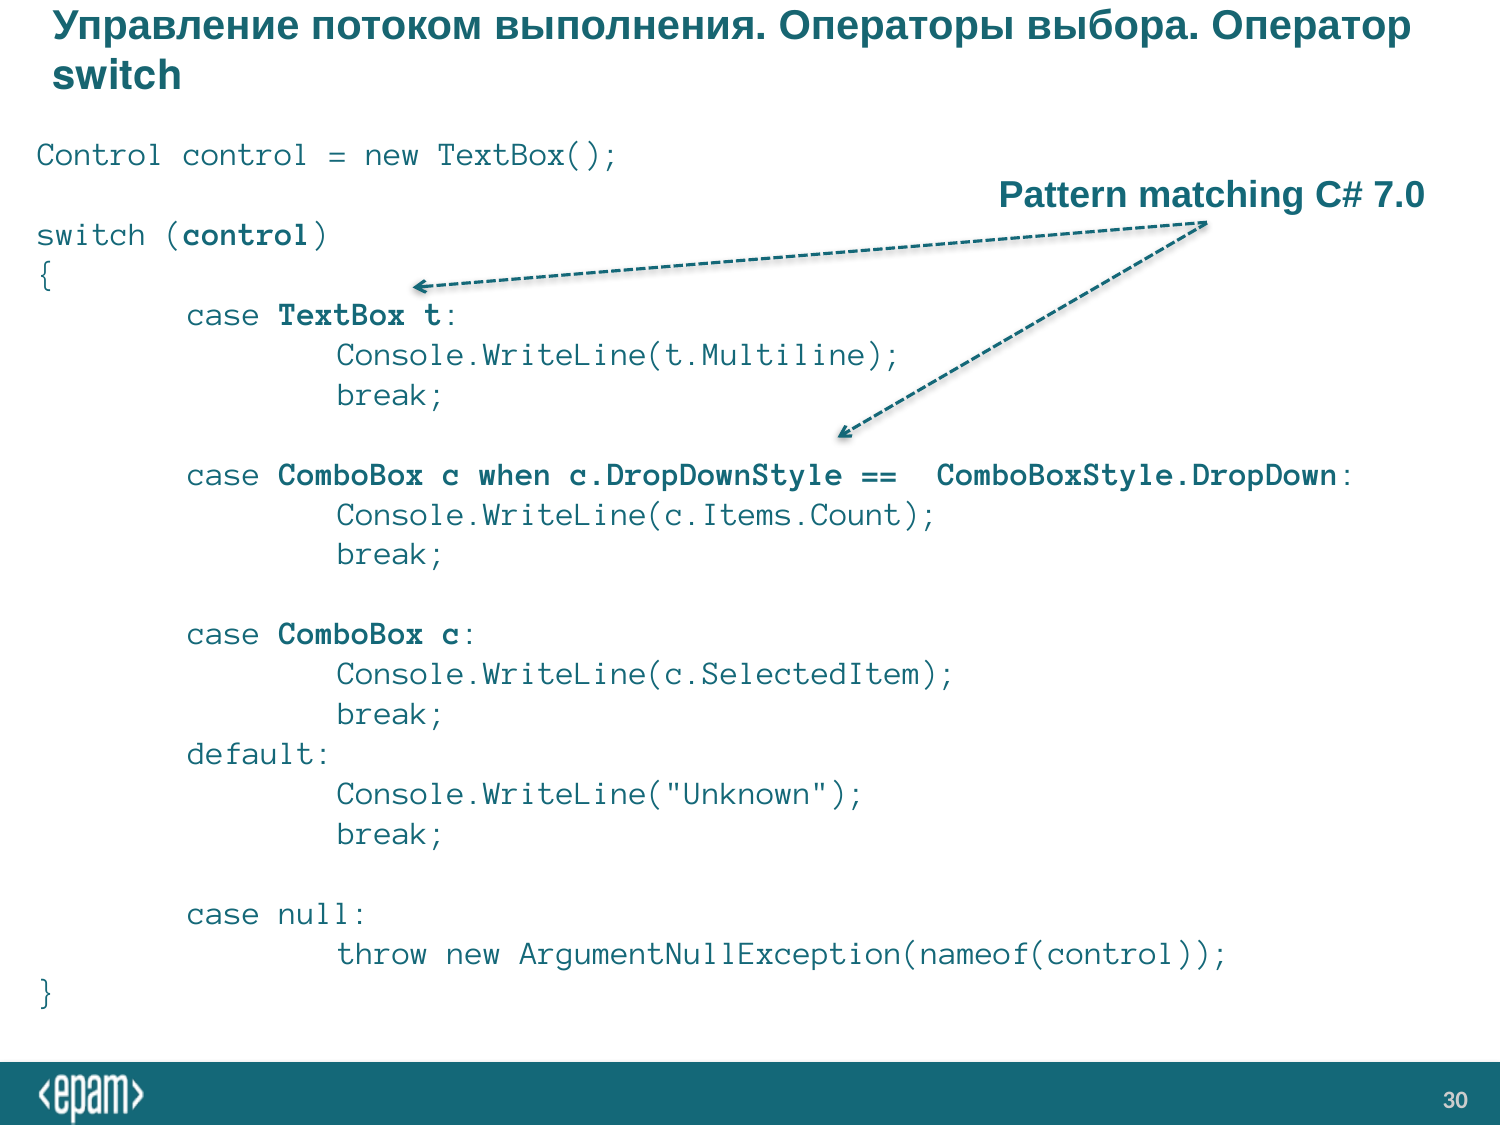

# Управление потоком выполнения. Операторы выбора. Оператор switch
Control control = new TextBox();
switch (control)
{
	case TextBox t:
		Console.WriteLine(t.Multiline);
		break;
	case ComboBox c when c.DropDownStyle == 	ComboBoxStyle.DropDown:
		Console.WriteLine(c.Items.Count);
		break;
	case ComboBox c:
		Console.WriteLine(c.SelectedItem);
		break;
	default:
		Console.WriteLine("Unknown");
		break;

	case null:
		throw new ArgumentNullException(nameof(control));
}
 Pattern matching C# 7.0